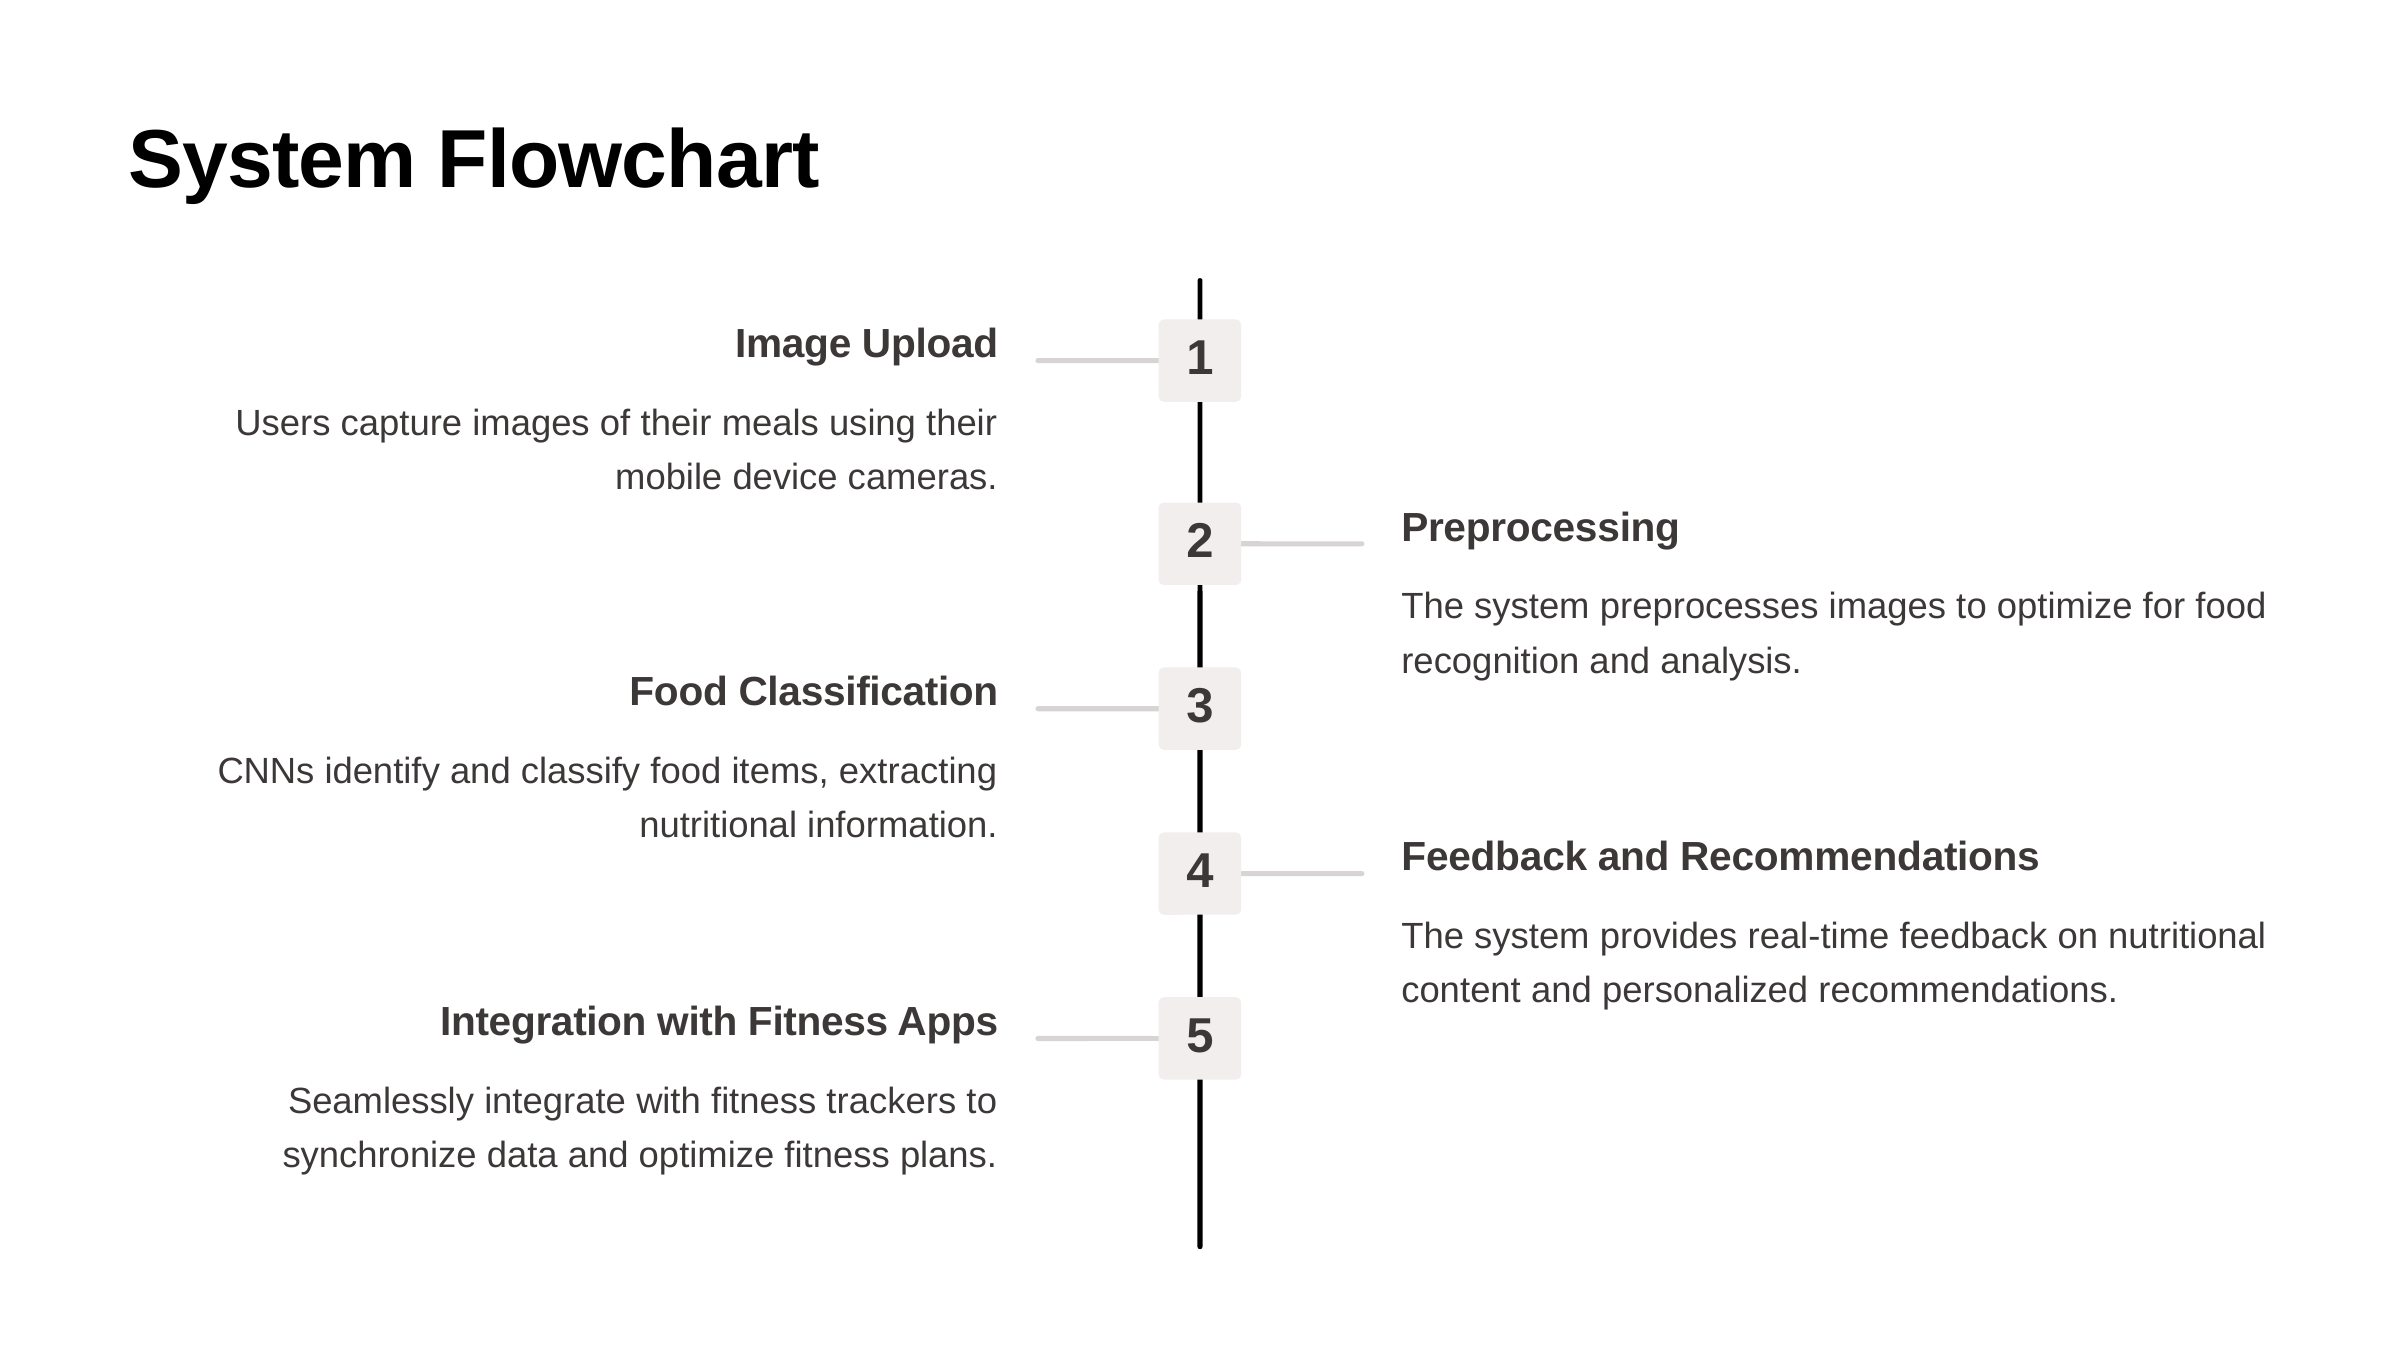

System Flowchart

Image Upload

1

Users capture images of their meals using their mobile device cameras.
Preprocessing

2

The system preprocesses images to optimize for food recognition and analysis.
Food Classification

3

CNNs identify and classify food items, extracting nutritional information.
Feedback and Recommendations

4

The system provides real-time feedback on nutritional content and personalized recommendations.
Integration with Fitness Apps

5

Seamlessly integrate with fitness trackers to synchronize data and optimize fitness plans.